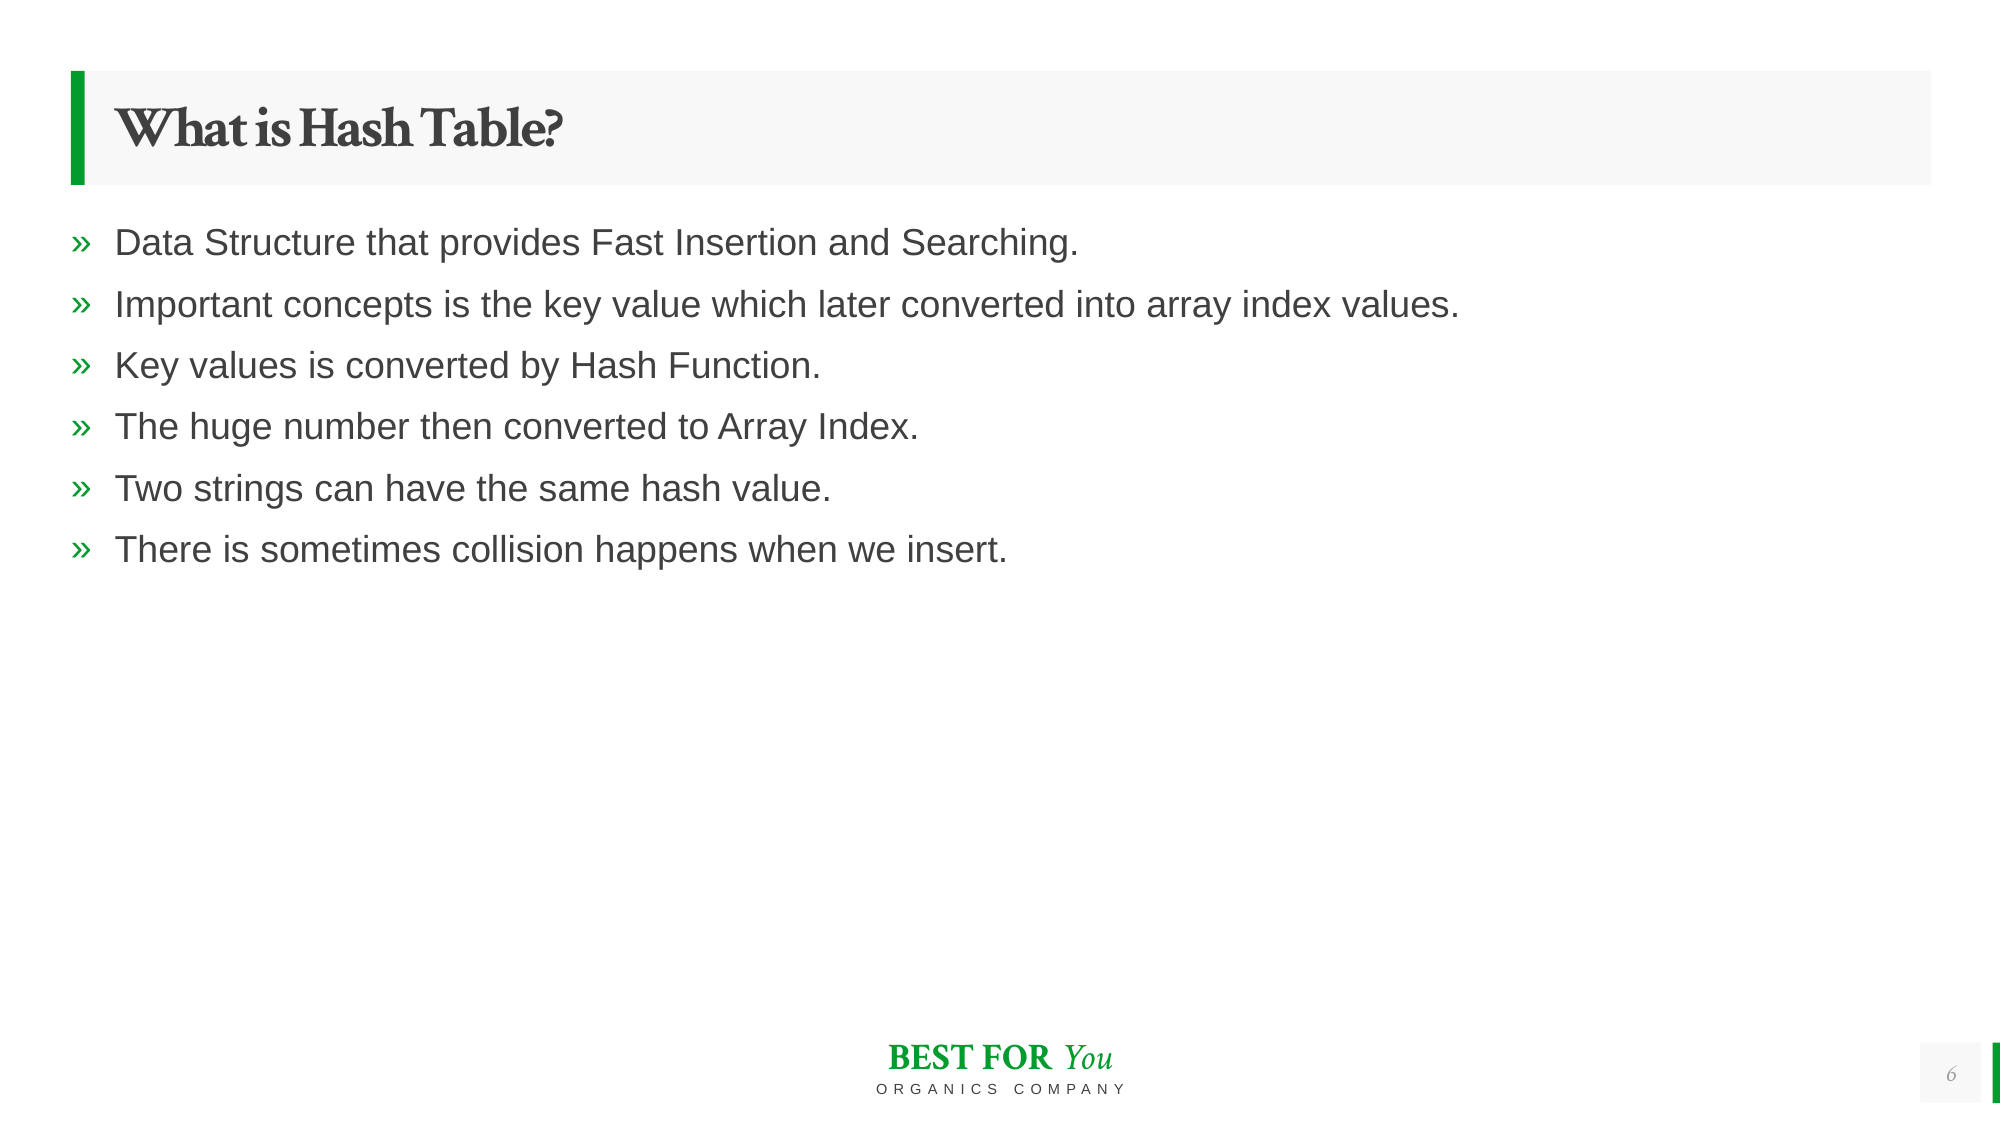

# What is Hash Table?
Data Structure that provides Fast Insertion and Searching.
Important concepts is the key value which later converted into array index values.
Key values is converted by Hash Function.
The huge number then converted to Array Index.
Two strings can have the same hash value.
There is sometimes collision happens when we insert.
6